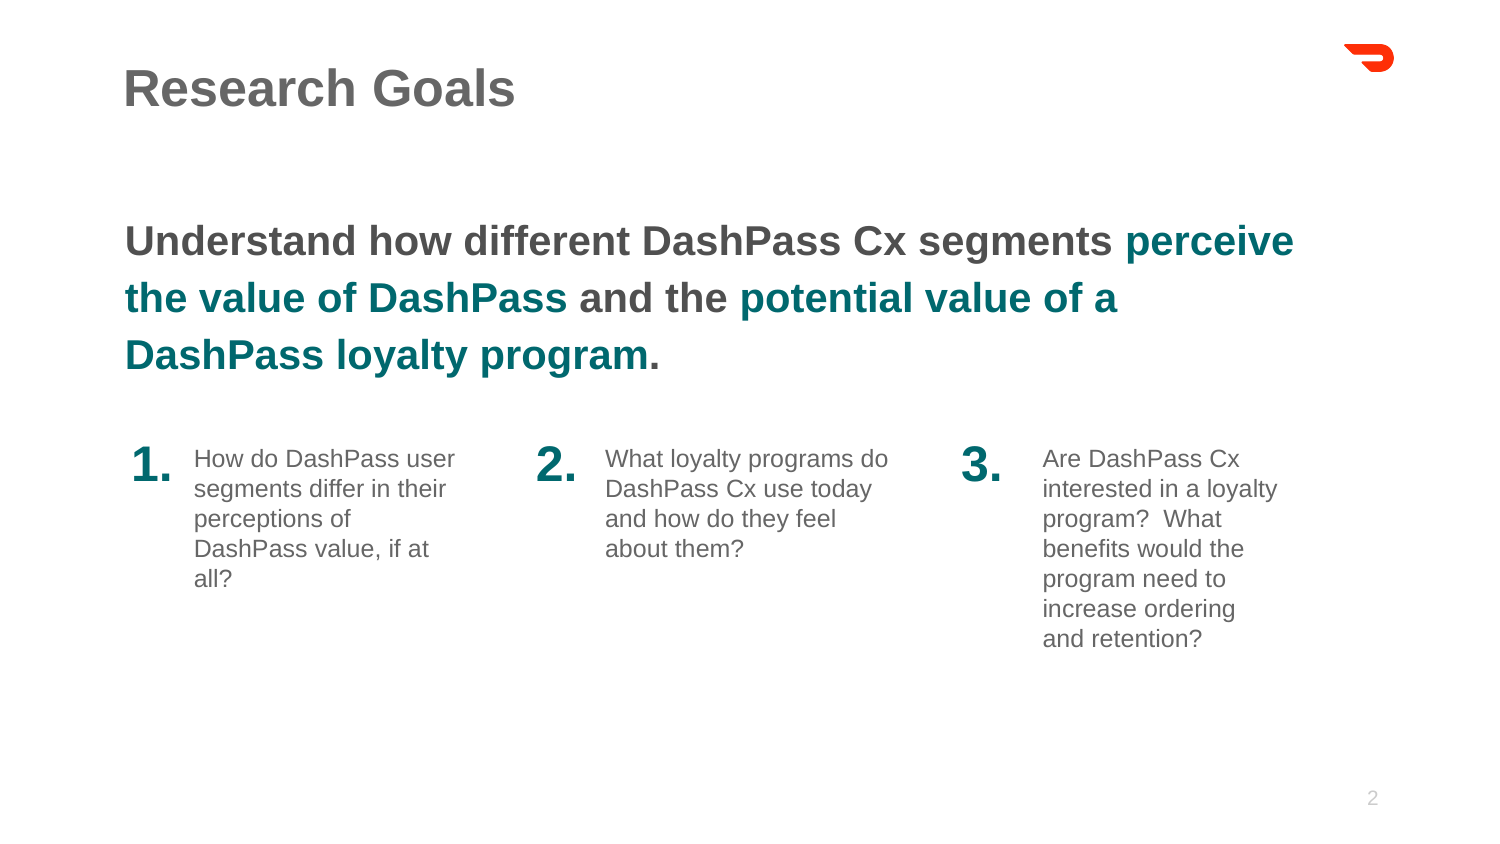

Research Goals
Understand how different DashPass Cx segments perceive the value of DashPass and the potential value of a DashPass loyalty program.
1.
2.
3.
How do DashPass user segments differ in their perceptions of DashPass value, if at all?
What loyalty programs do DashPass Cx use today and how do they feel about them?
Are DashPass Cx interested in a loyalty program?  What benefits would the program need to increase ordering and retention?
2